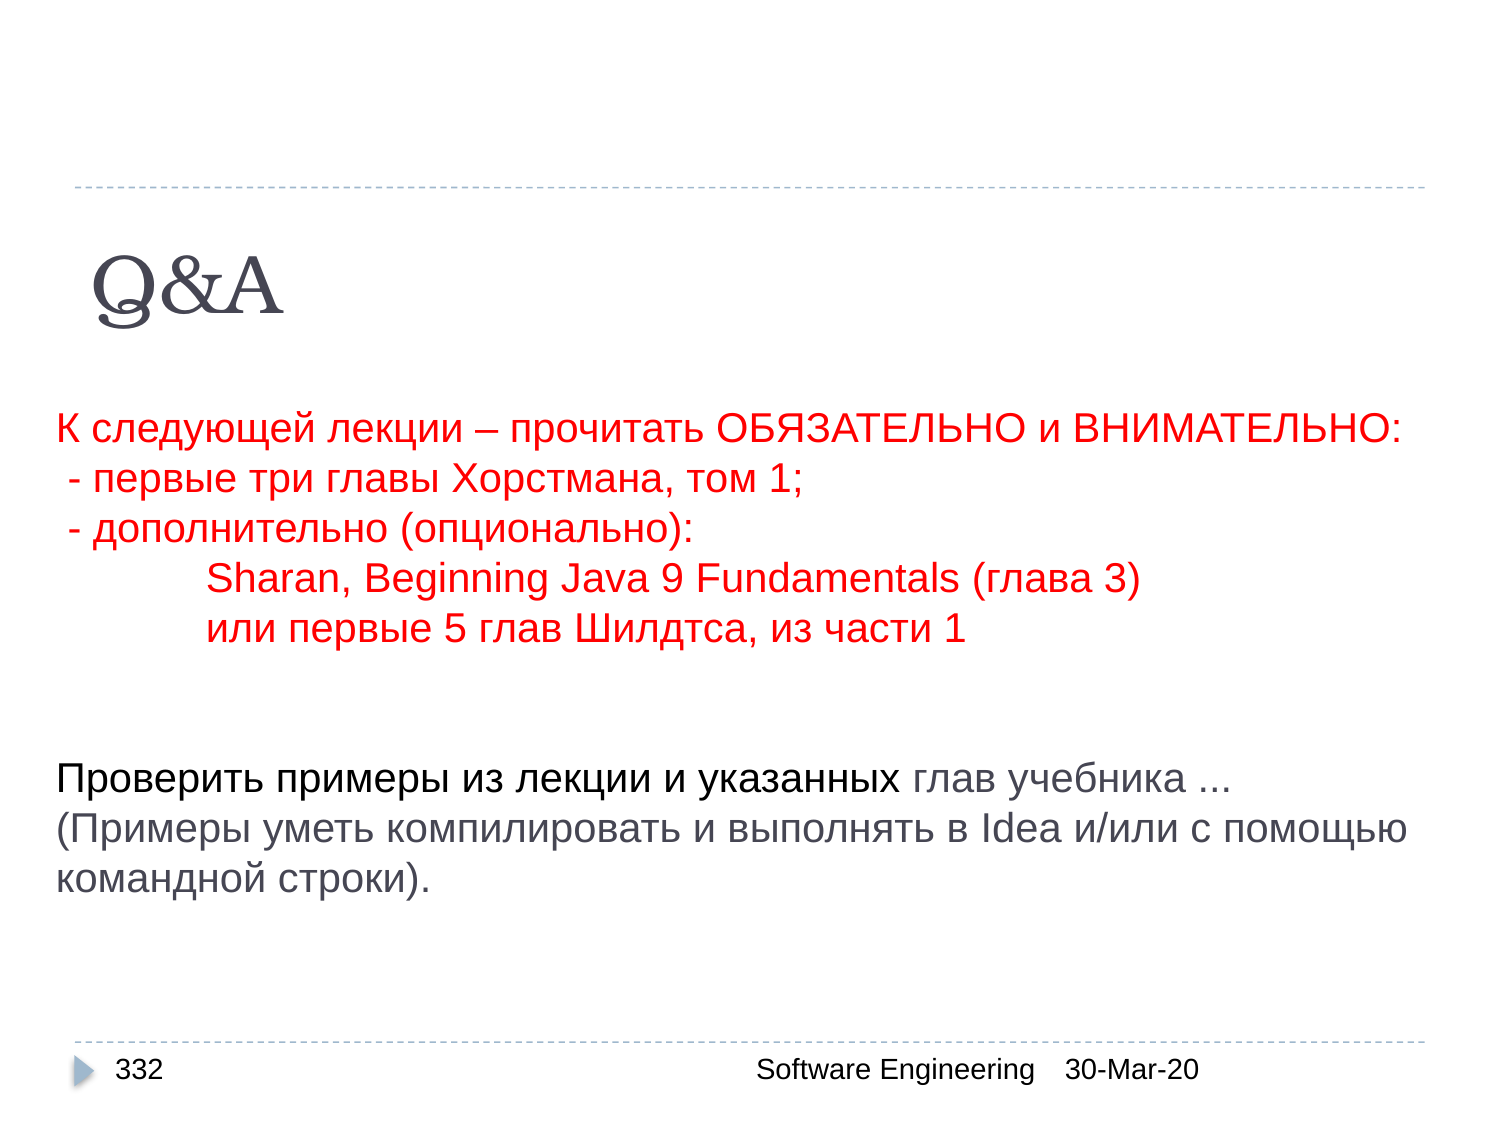

# Q&A
К следующей лекции – прочитать ОБЯЗАТЕЛЬНО и ВНИМАТЕЛЬНО:
 - первые три главы Хорстмана, том 1;
 - дополнительно (опционально):
	Sharan, Beginning Java 9 Fundamentals (глава 3)
   	или первые 5 глав Шилдтса, из части 1
Проверить примеры из лекции и указанных глав учебника ...
(Примеры уметь компилировать и выполнять в Idea и/или с помощью командной строки).
332
Software Engineering
30-Mar-20